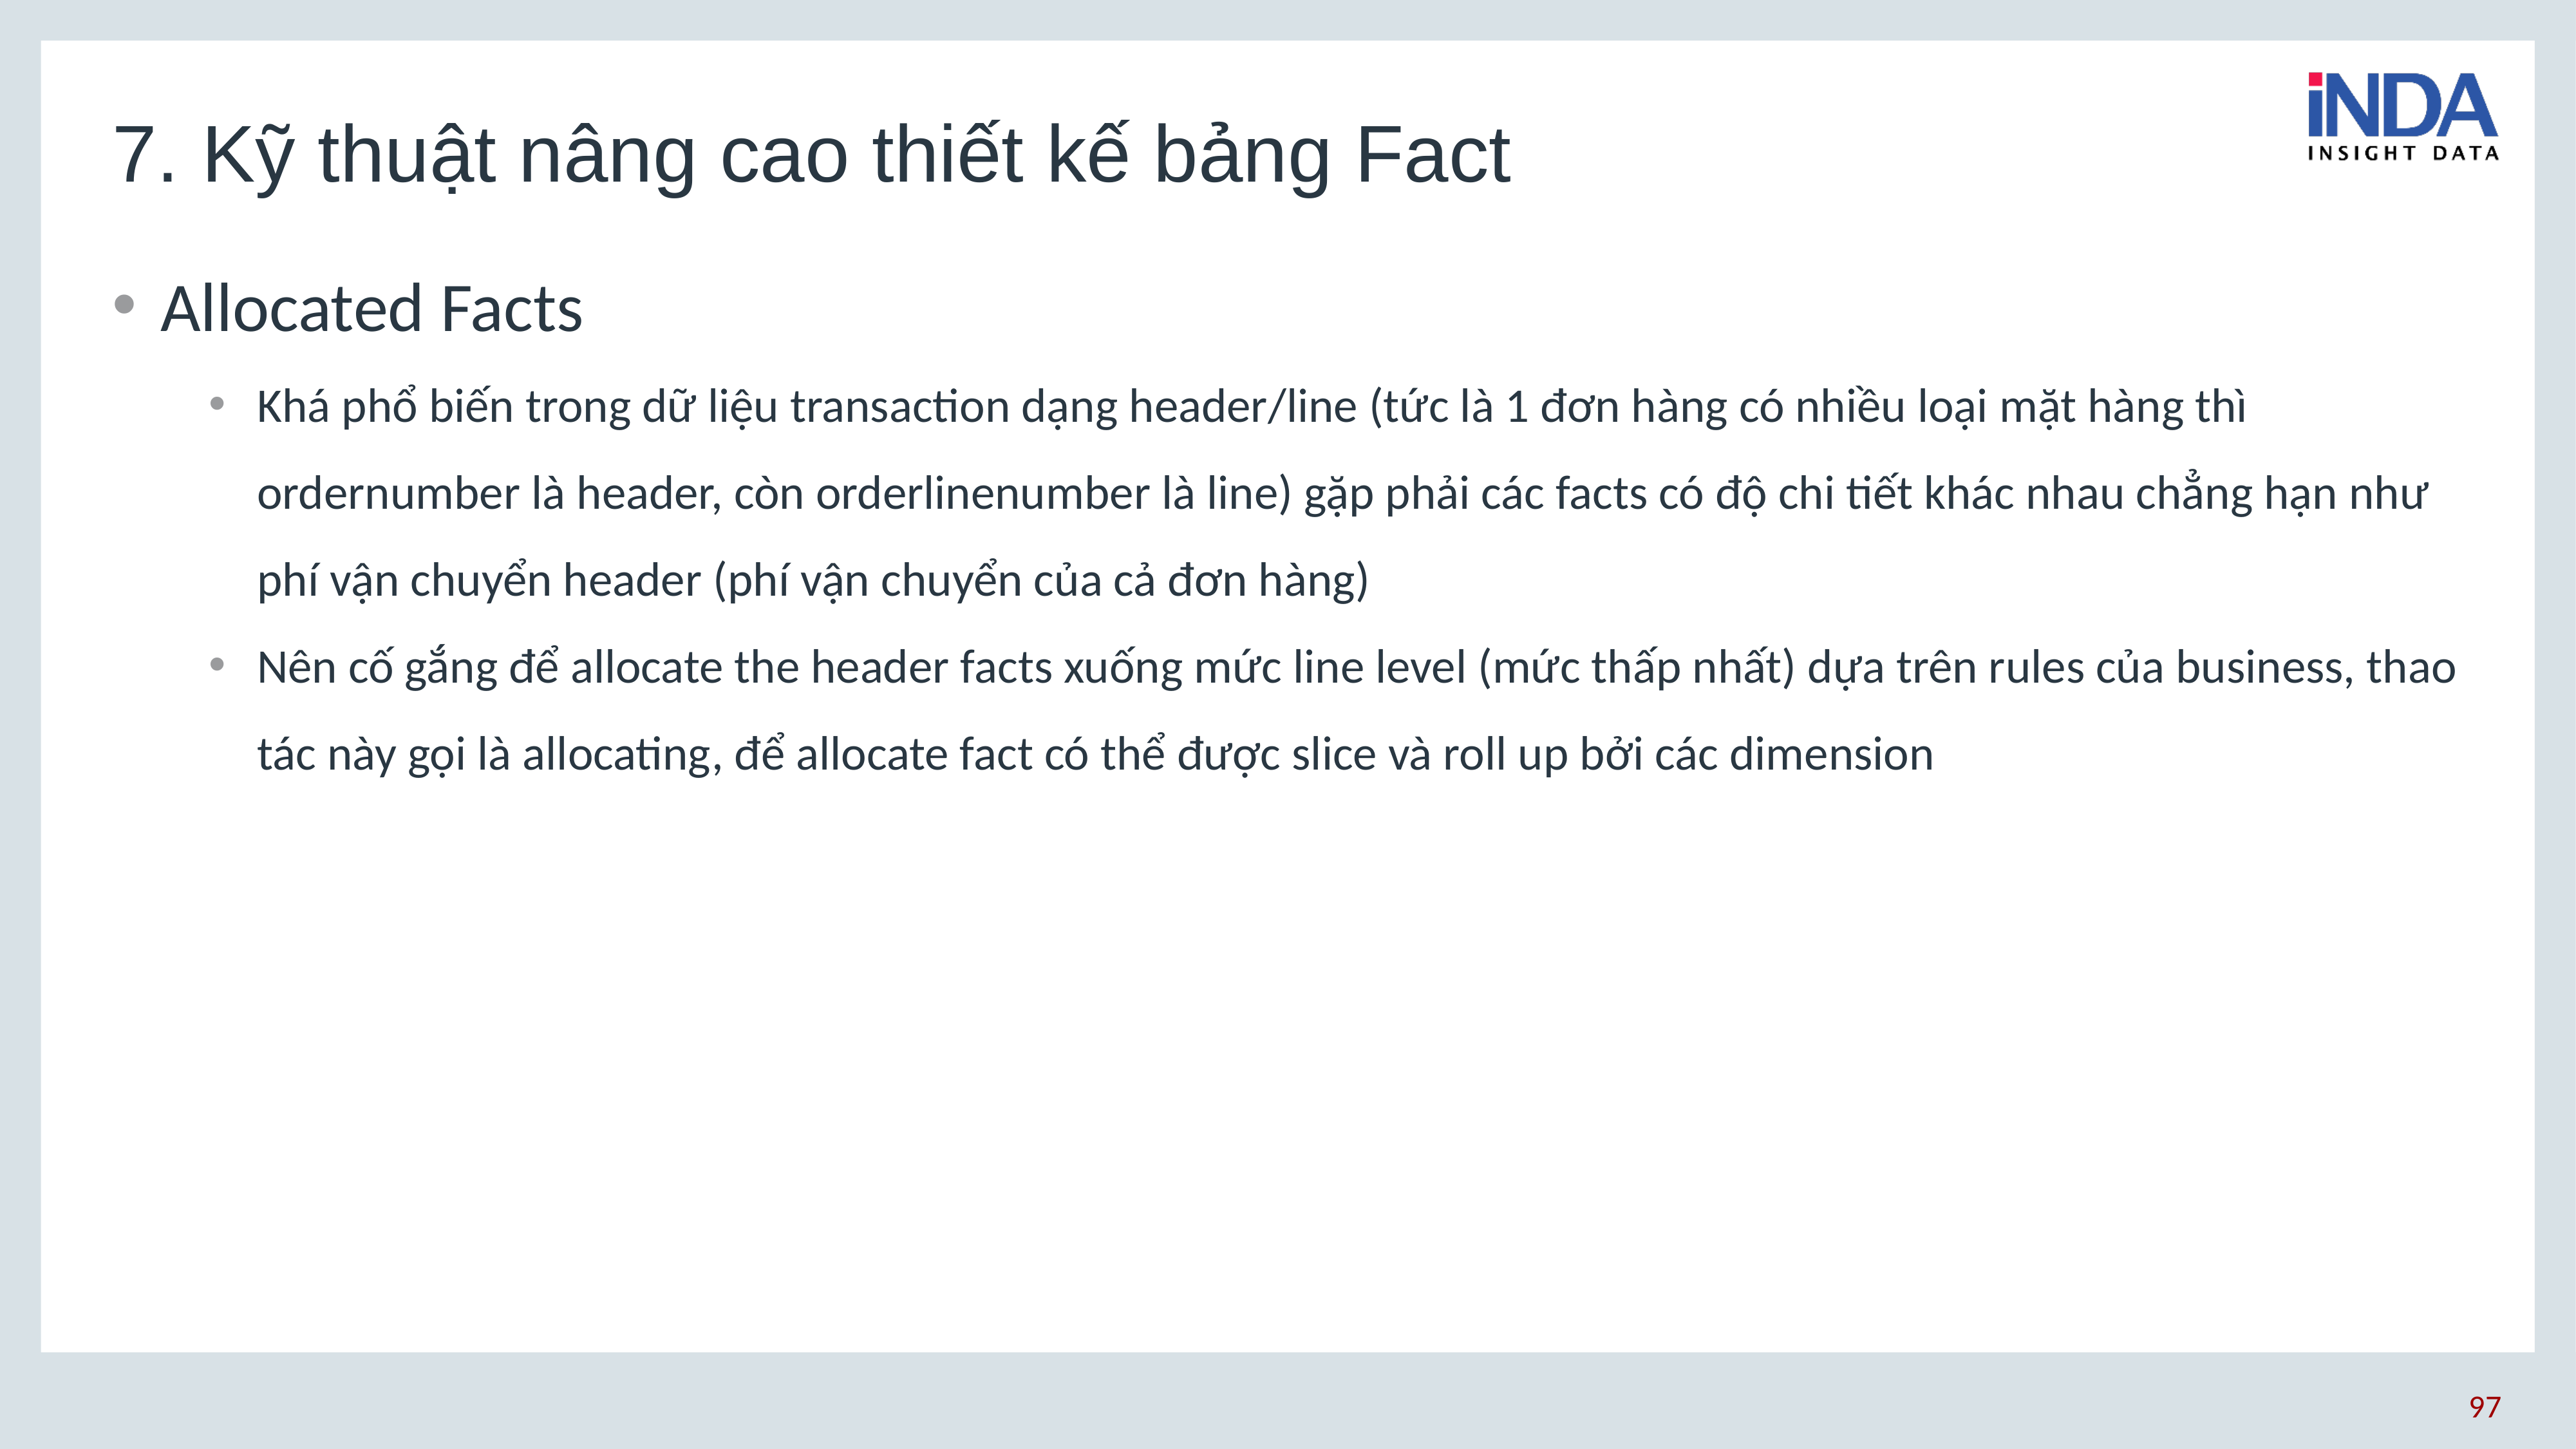

# 7. Kỹ thuật nâng cao thiết kế bảng Fact
Allocated Facts
Khá phổ biến trong dữ liệu transaction dạng header/line (tức là 1 đơn hàng có nhiều loại mặt hàng thì ordernumber là header, còn orderlinenumber là line) gặp phải các facts có độ chi tiết khác nhau chẳng hạn như phí vận chuyển header (phí vận chuyển của cả đơn hàng)
Nên cố gắng để allocate the header facts xuống mức line level (mức thấp nhất) dựa trên rules của business, thao tác này gọi là allocating, để allocate fact có thể được slice và roll up bởi các dimension

97